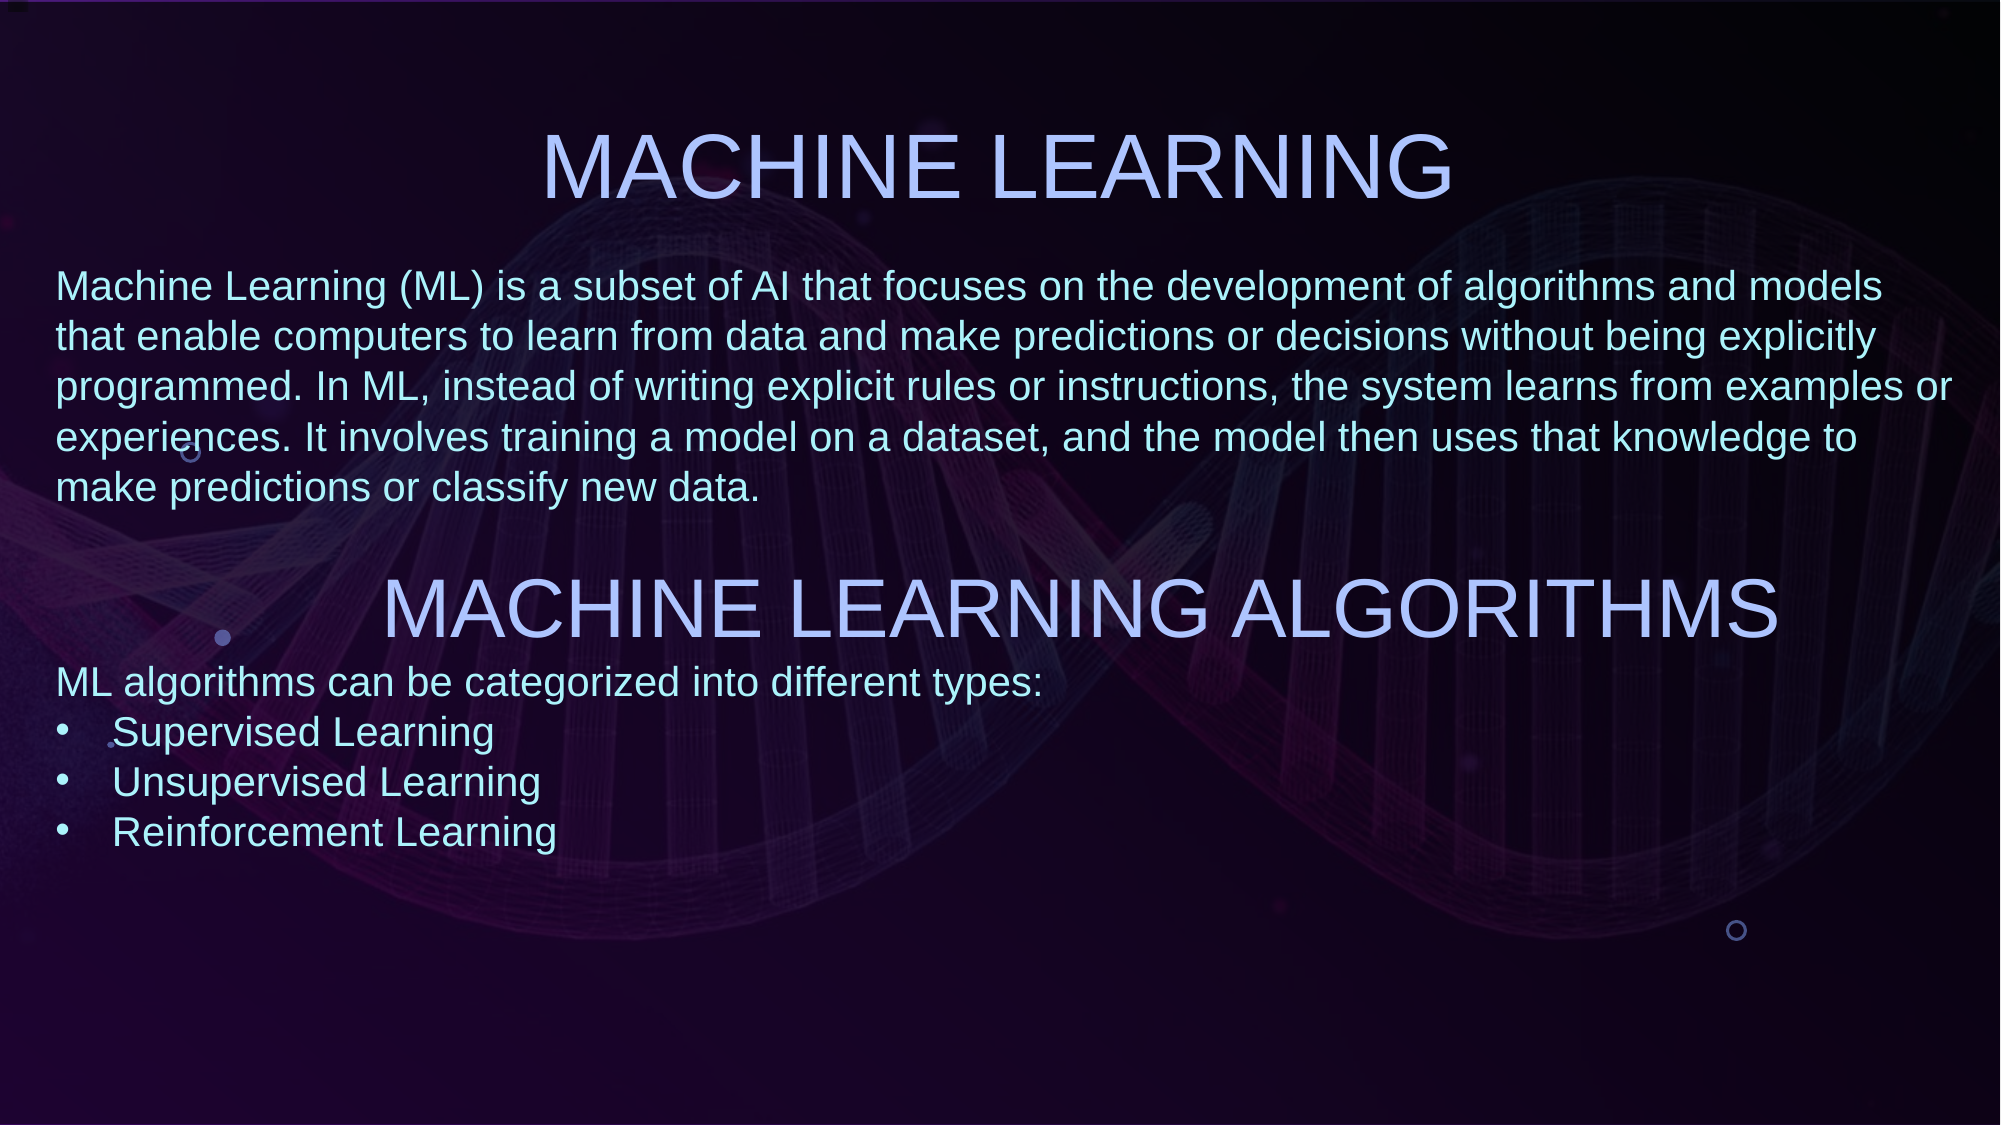

# MACHINE LEARNING
Machine Learning (ML) is a subset of AI that focuses on the development of algorithms and models that enable computers to learn from data and make predictions or decisions without being explicitly programmed. In ML, instead of writing explicit rules or instructions, the system learns from examples or experiences. It involves training a model on a dataset, and the model then uses that knowledge to make predictions or classify new data.

                               MACHINE LEARNING ALGORITHMS
ML algorithms can be categorized into different types:
Supervised Learning
Unsupervised Learning
Reinforcement Learning